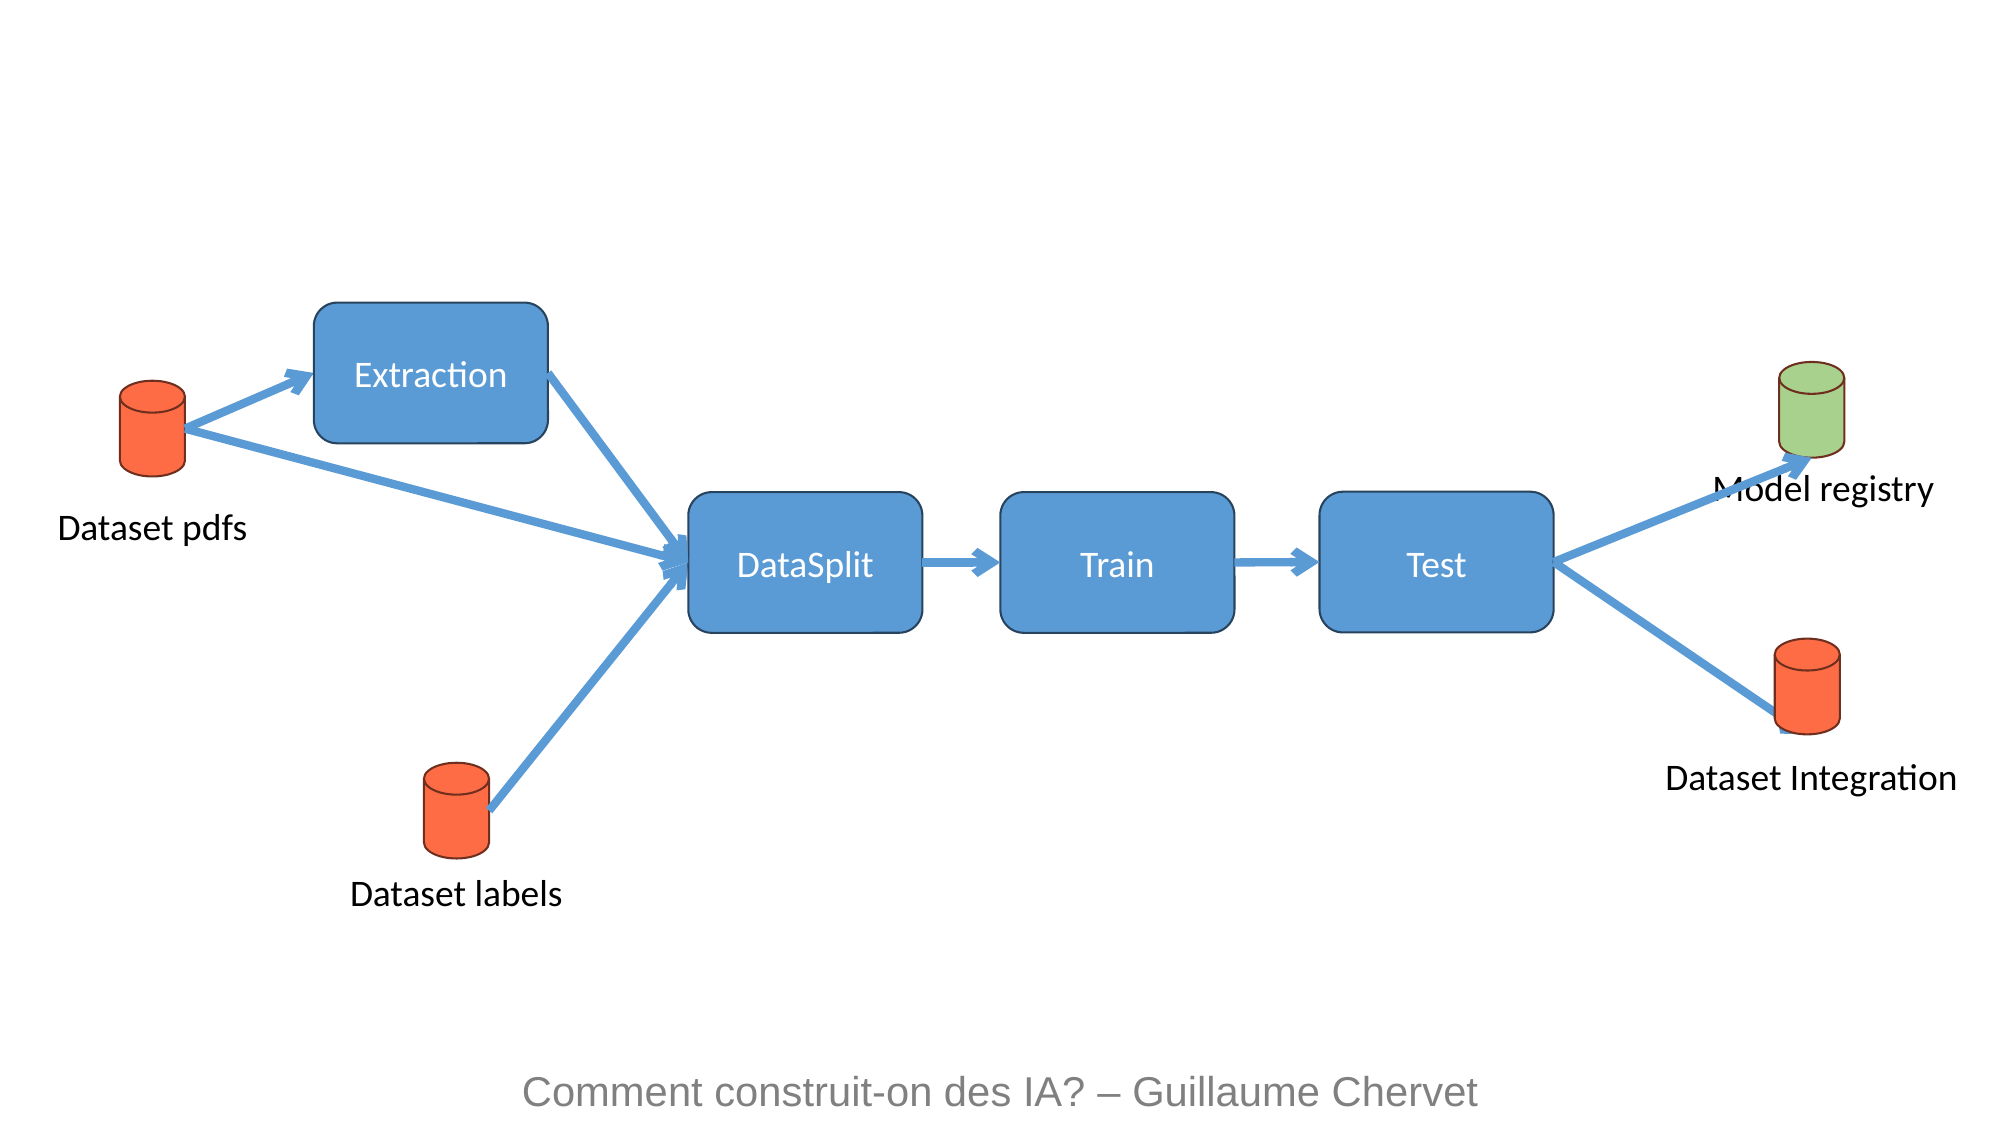

#
Extraction

Model registry
Test
DataSplit
Train
Dataset pdfs

Dataset Integration

Dataset labels

Comment construit-on des IA? – Guillaume Chervet